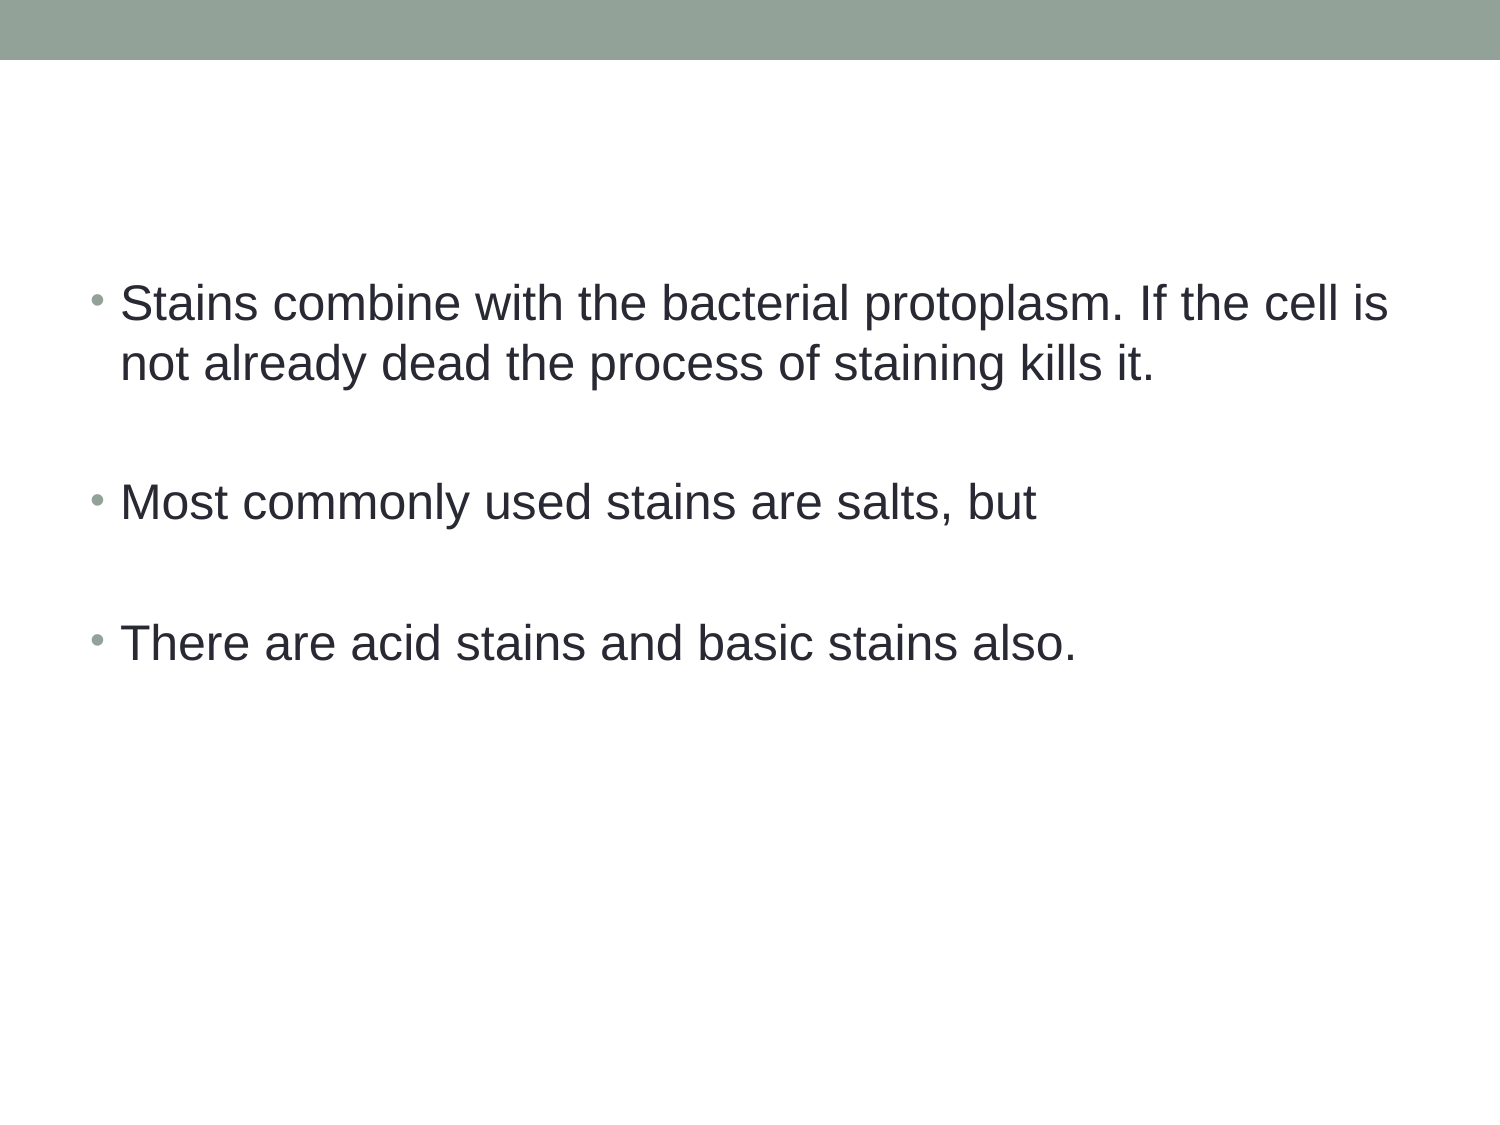

#
Stains combine with the bacterial protoplasm. If the cell is not already dead the process of staining kills it.

Most commonly used stains are salts, but

There are acid stains and basic stains also.